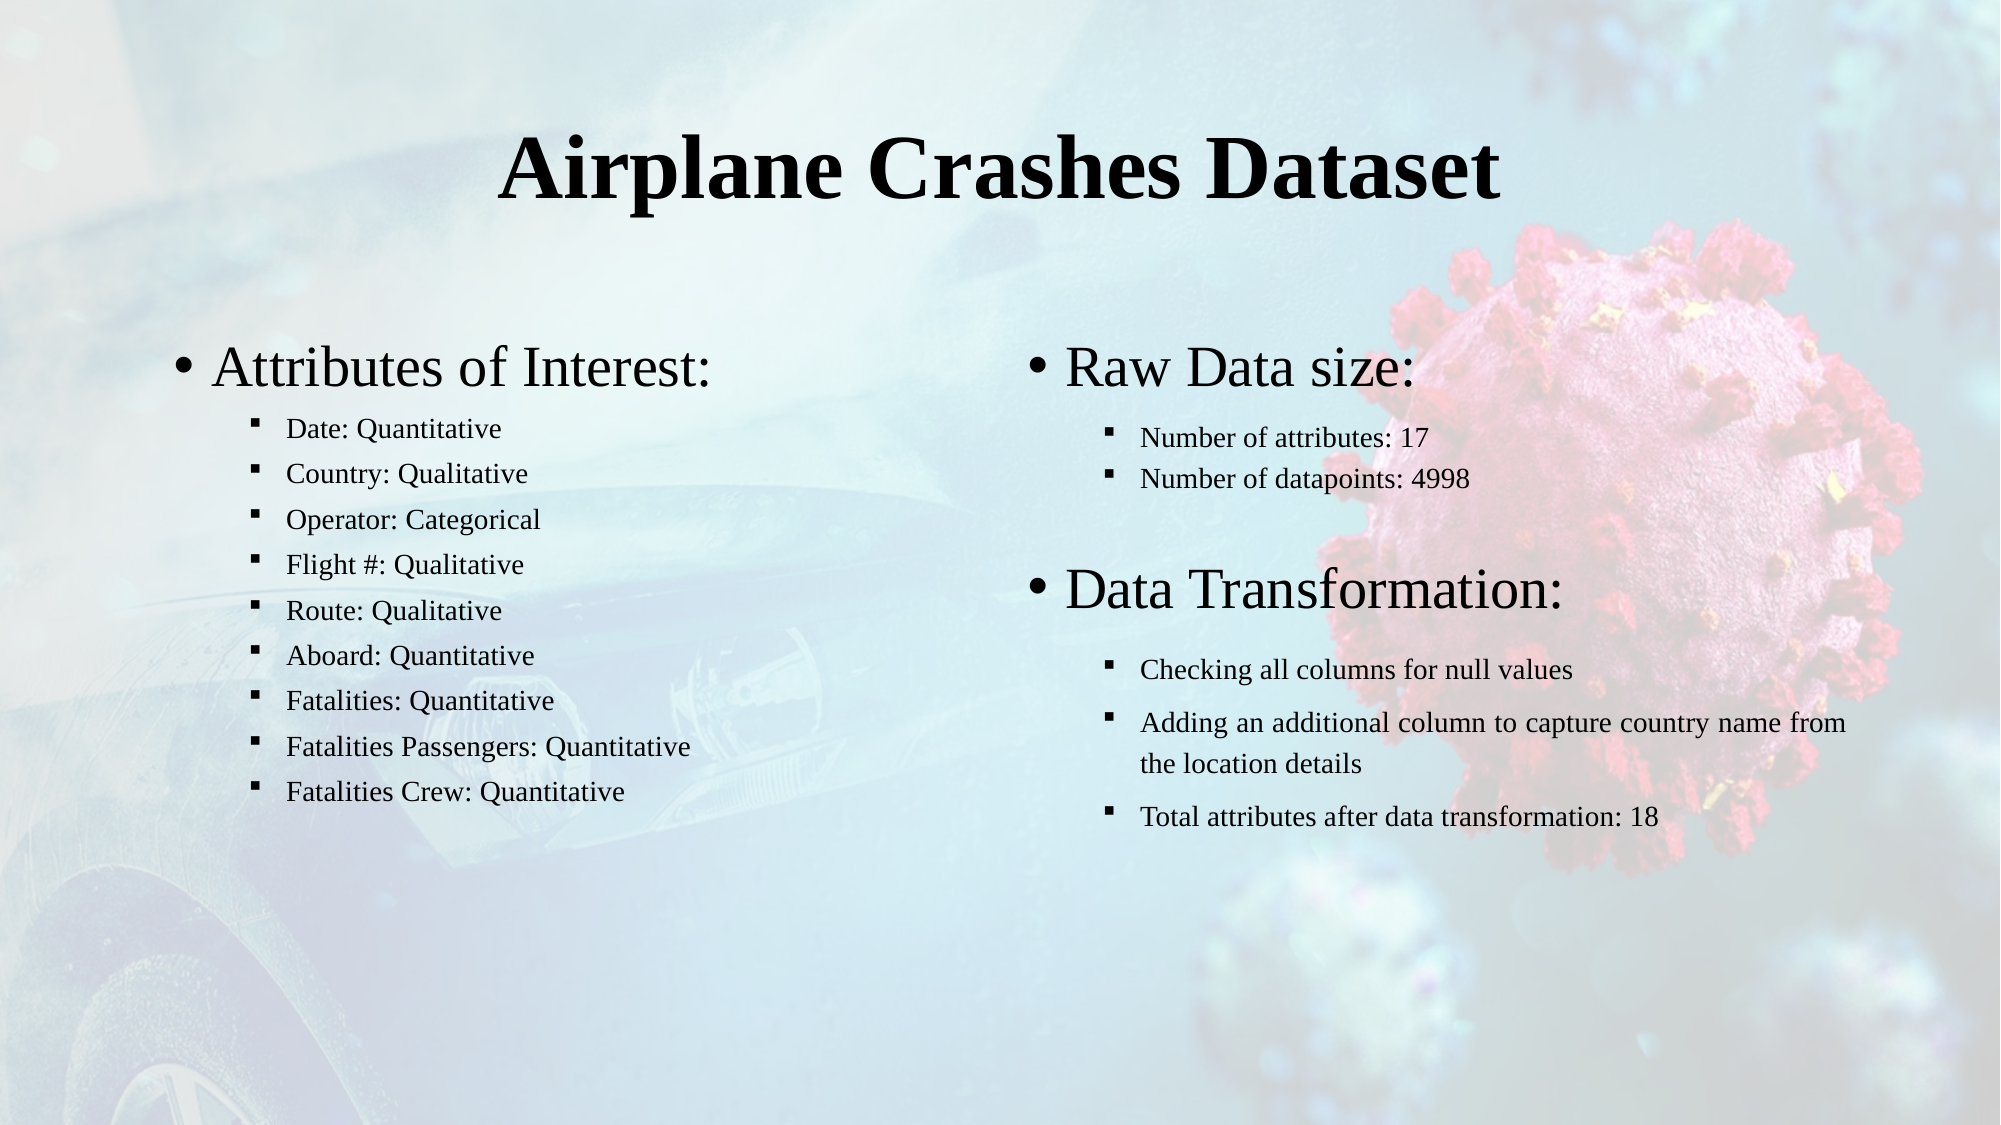

# Airplane Crashes Dataset
Raw Data size:
Number of attributes: 17
Number of datapoints: 4998

Data Transformation:
Checking all columns for null values
Adding an additional column to capture country name from the location details
Total attributes after data transformation: 18
Attributes of Interest:
Date: Quantitative
Country: Qualitative
Operator: Categorical
Flight #: Qualitative
Route: Qualitative
Aboard: Quantitative
Fatalities: Quantitative
Fatalities Passengers: Quantitative
Fatalities Crew: Quantitative